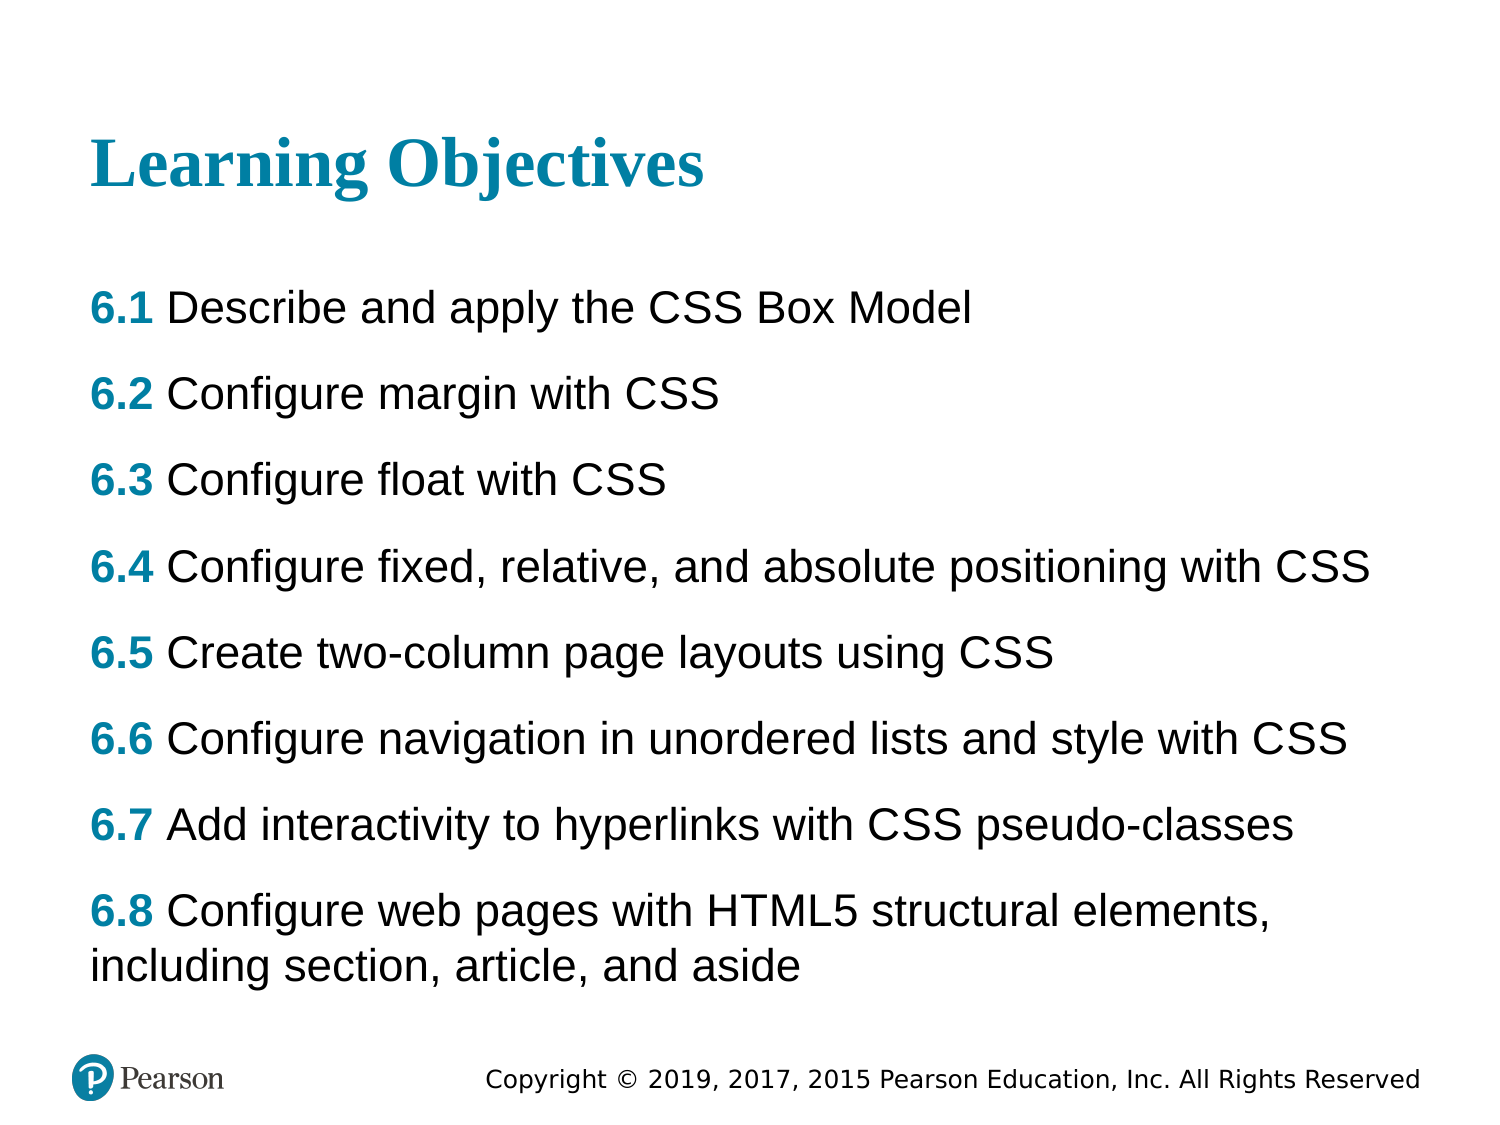

# Learning Objectives
6.1 Describe and apply the C S S Box Model
6.2 Configure margin with C S S
6.3 Configure float with C S S
6.4 Configure fixed, relative, and absolute positioning with C S S
6.5 Create two-column page layouts using C S S
6.6 Configure navigation in unordered lists and style with C S S
6.7 Add interactivity to hyperlinks with C S S pseudo-classes
6.8 Configure web pages with H T M L 5 structural elements, including section, article, and aside